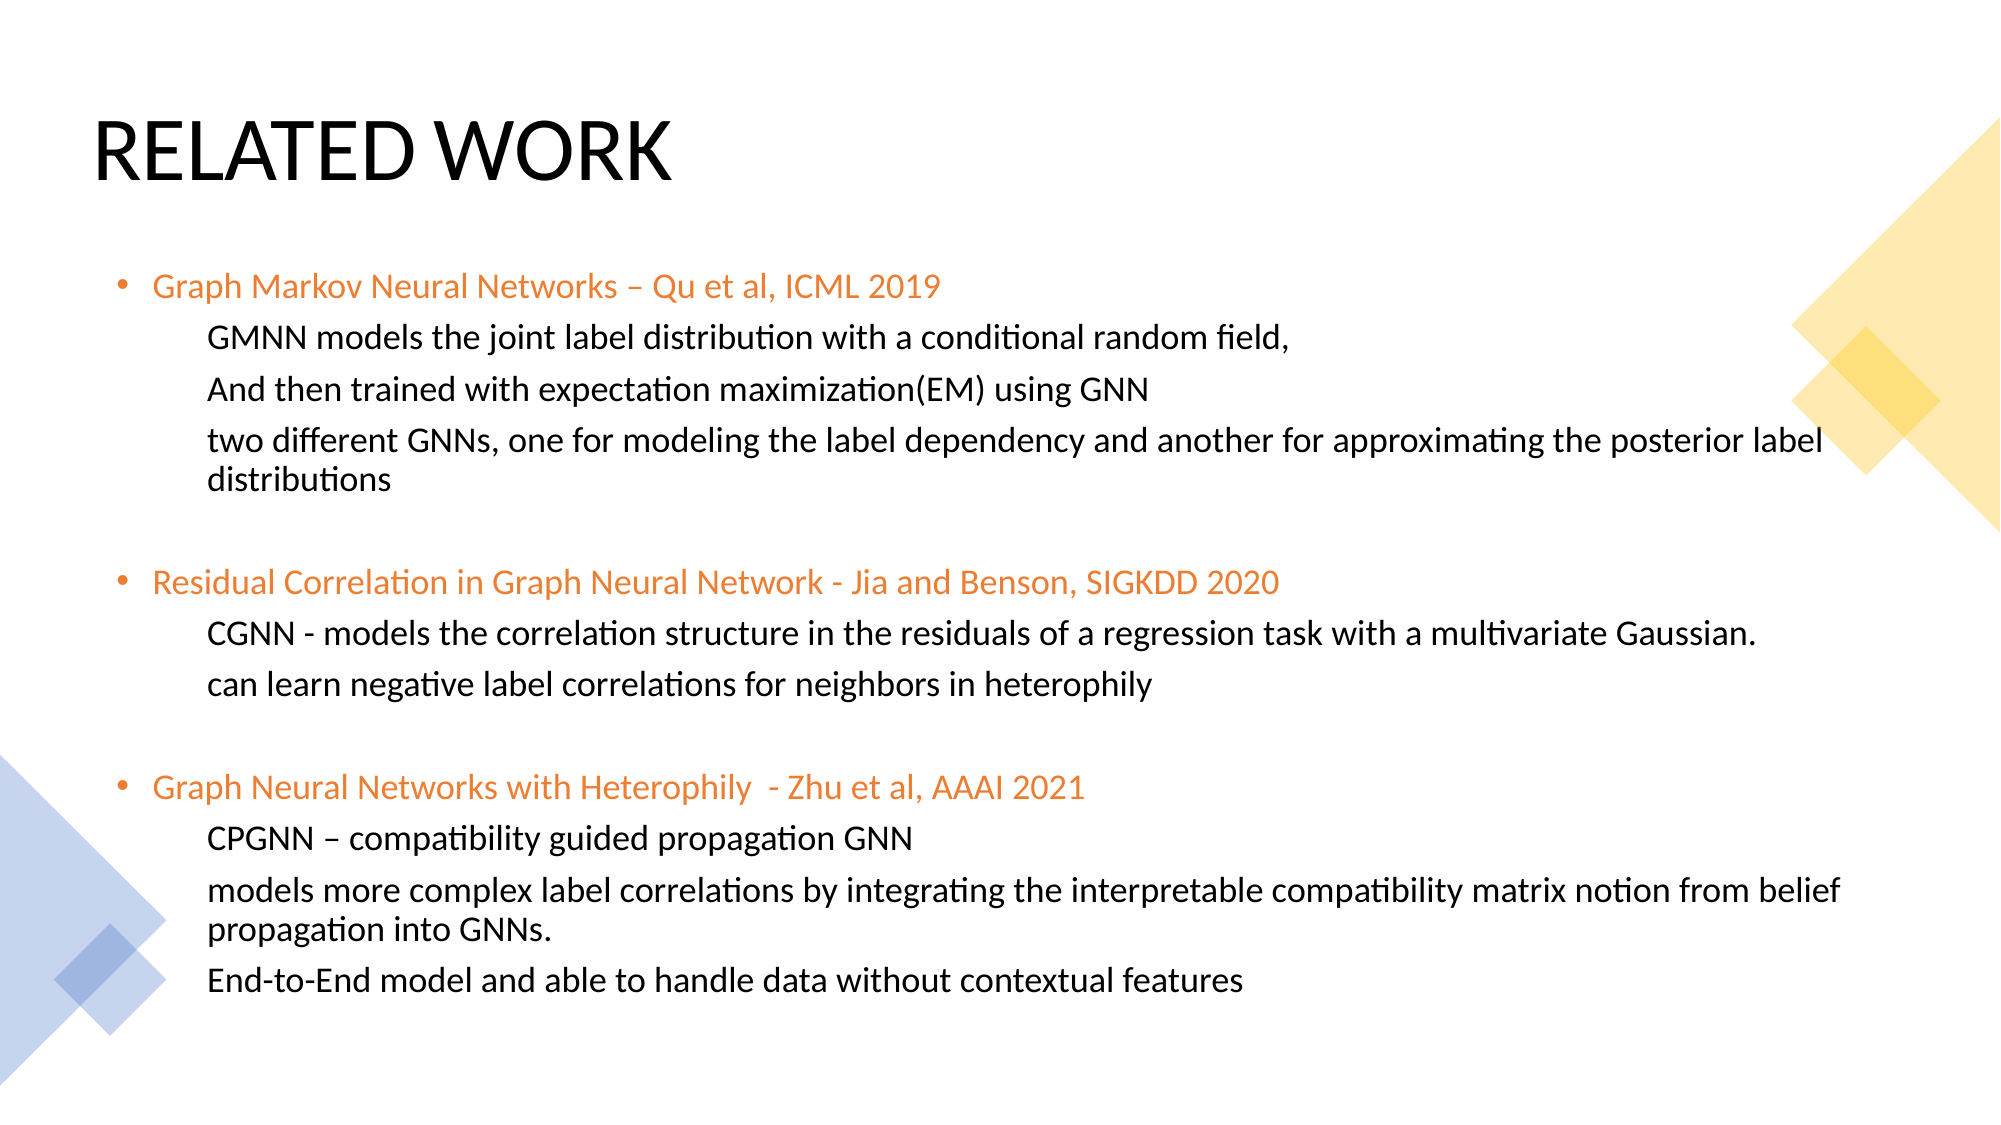

RELATED WORK

Graph Markov Neural Networks – Qu et al, ICML 2019
GMNN models the joint label distribution with a conditional random field,
And then trained with expectation maximization(EM) using GNN
two different GNNs, one for modeling the label dependency and another for approximating the posterior label distributions

Residual Correlation in Graph Neural Network - Jia and Benson, SIGKDD 2020
CGNN - models the correlation structure in the residuals of a regression task with a multivariate Gaussian.
can learn negative label correlations for neighbors in heterophily

Graph Neural Networks with Heterophily  - Zhu et al, AAAI 2021
CPGNN – compatibility guided propagation GNN
models more complex label correlations by integrating the interpretable compatibility matrix notion from belief propagation into GNNs.
End-to-End model and able to handle data without contextual features